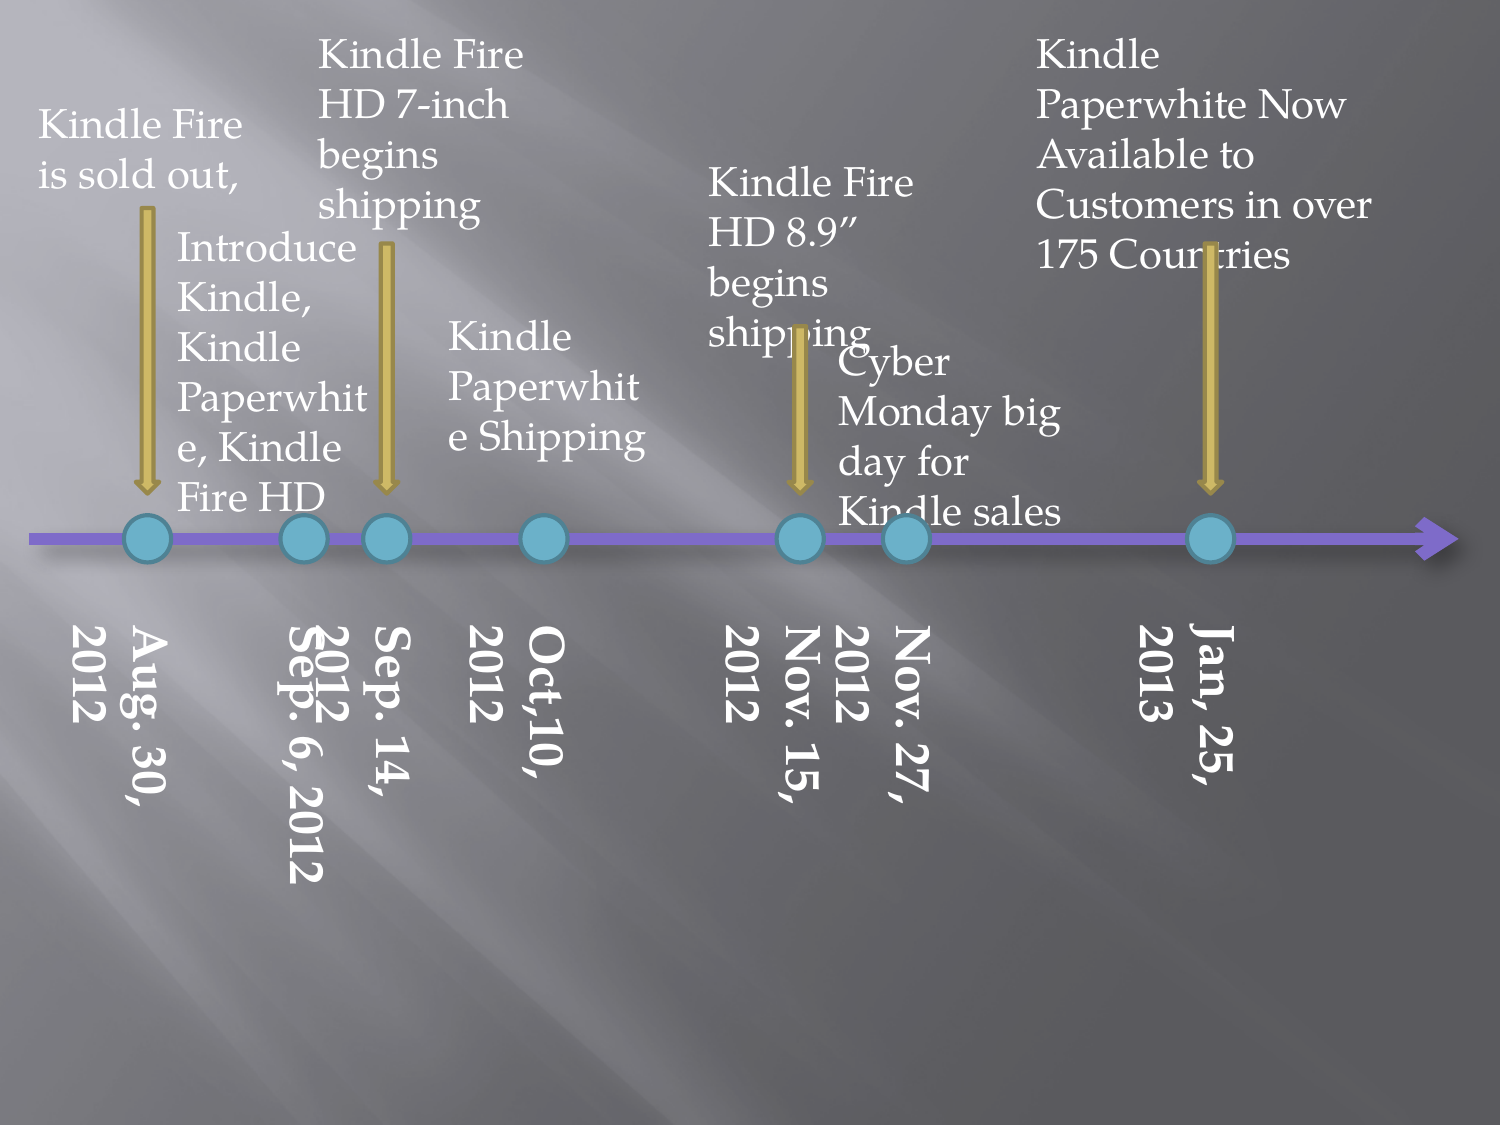

Kindle Fire HD 7-inch begins shipping
Kindle Paperwhite Now Available to Customers in over 175 Countries
Kindle Fire is sold out,
Kindle Fire HD 8.9” begins shipping

Introduce Kindle, Kindle Paperwhite, Kindle Fire HD

Kindle Paperwhite Shipping

Cyber Monday big day for Kindle sales

Aug. 30, 2012
Sep. 6, 2012
Sep. 14, 2012
Oct,10, 2012
Nov. 15, 2012
Nov. 27, 2012
Jan, 25, 2013